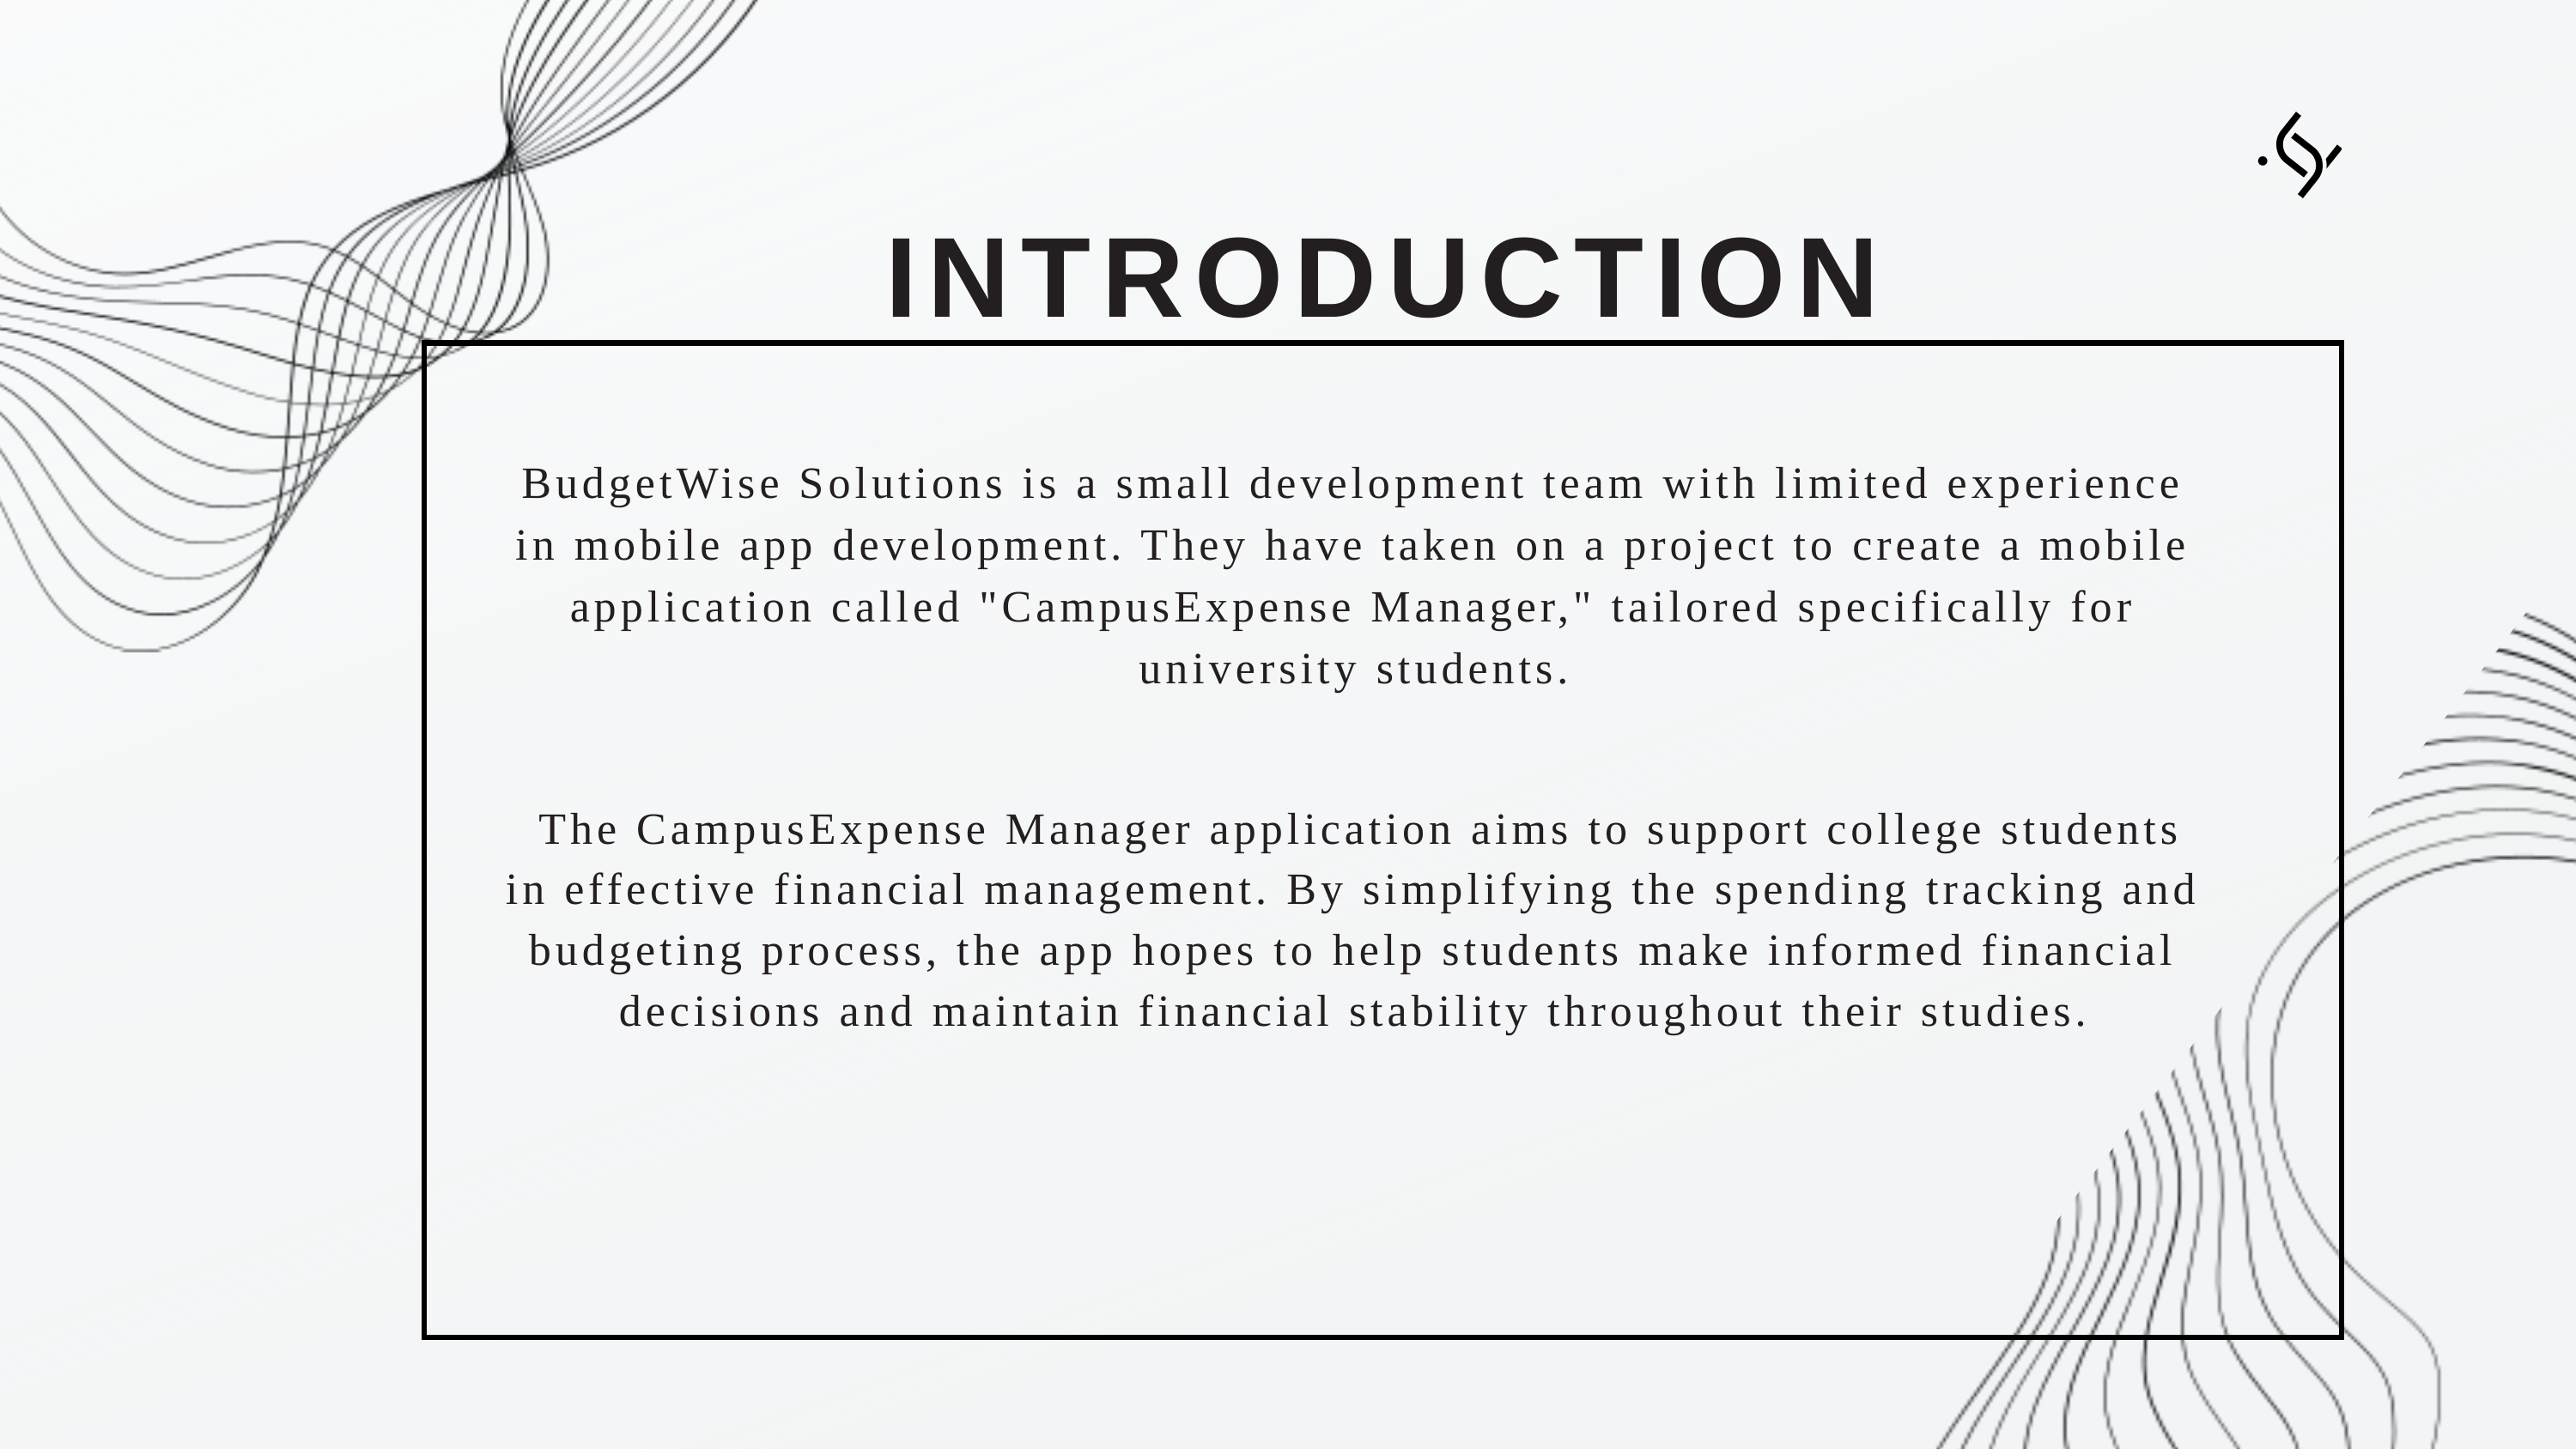

INTRODUCTION

BudgetWise Solutions is a small development team with limited experience in mobile app development. They have taken on a project to create a mobile application called "CampusExpense Manager," tailored specifically for university students.

 The CampusExpense Manager application aims to support college students in effective financial management. By simplifying the spending tracking and budgeting process, the app hopes to help students make informed financial decisions and maintain financial stability throughout their studies.